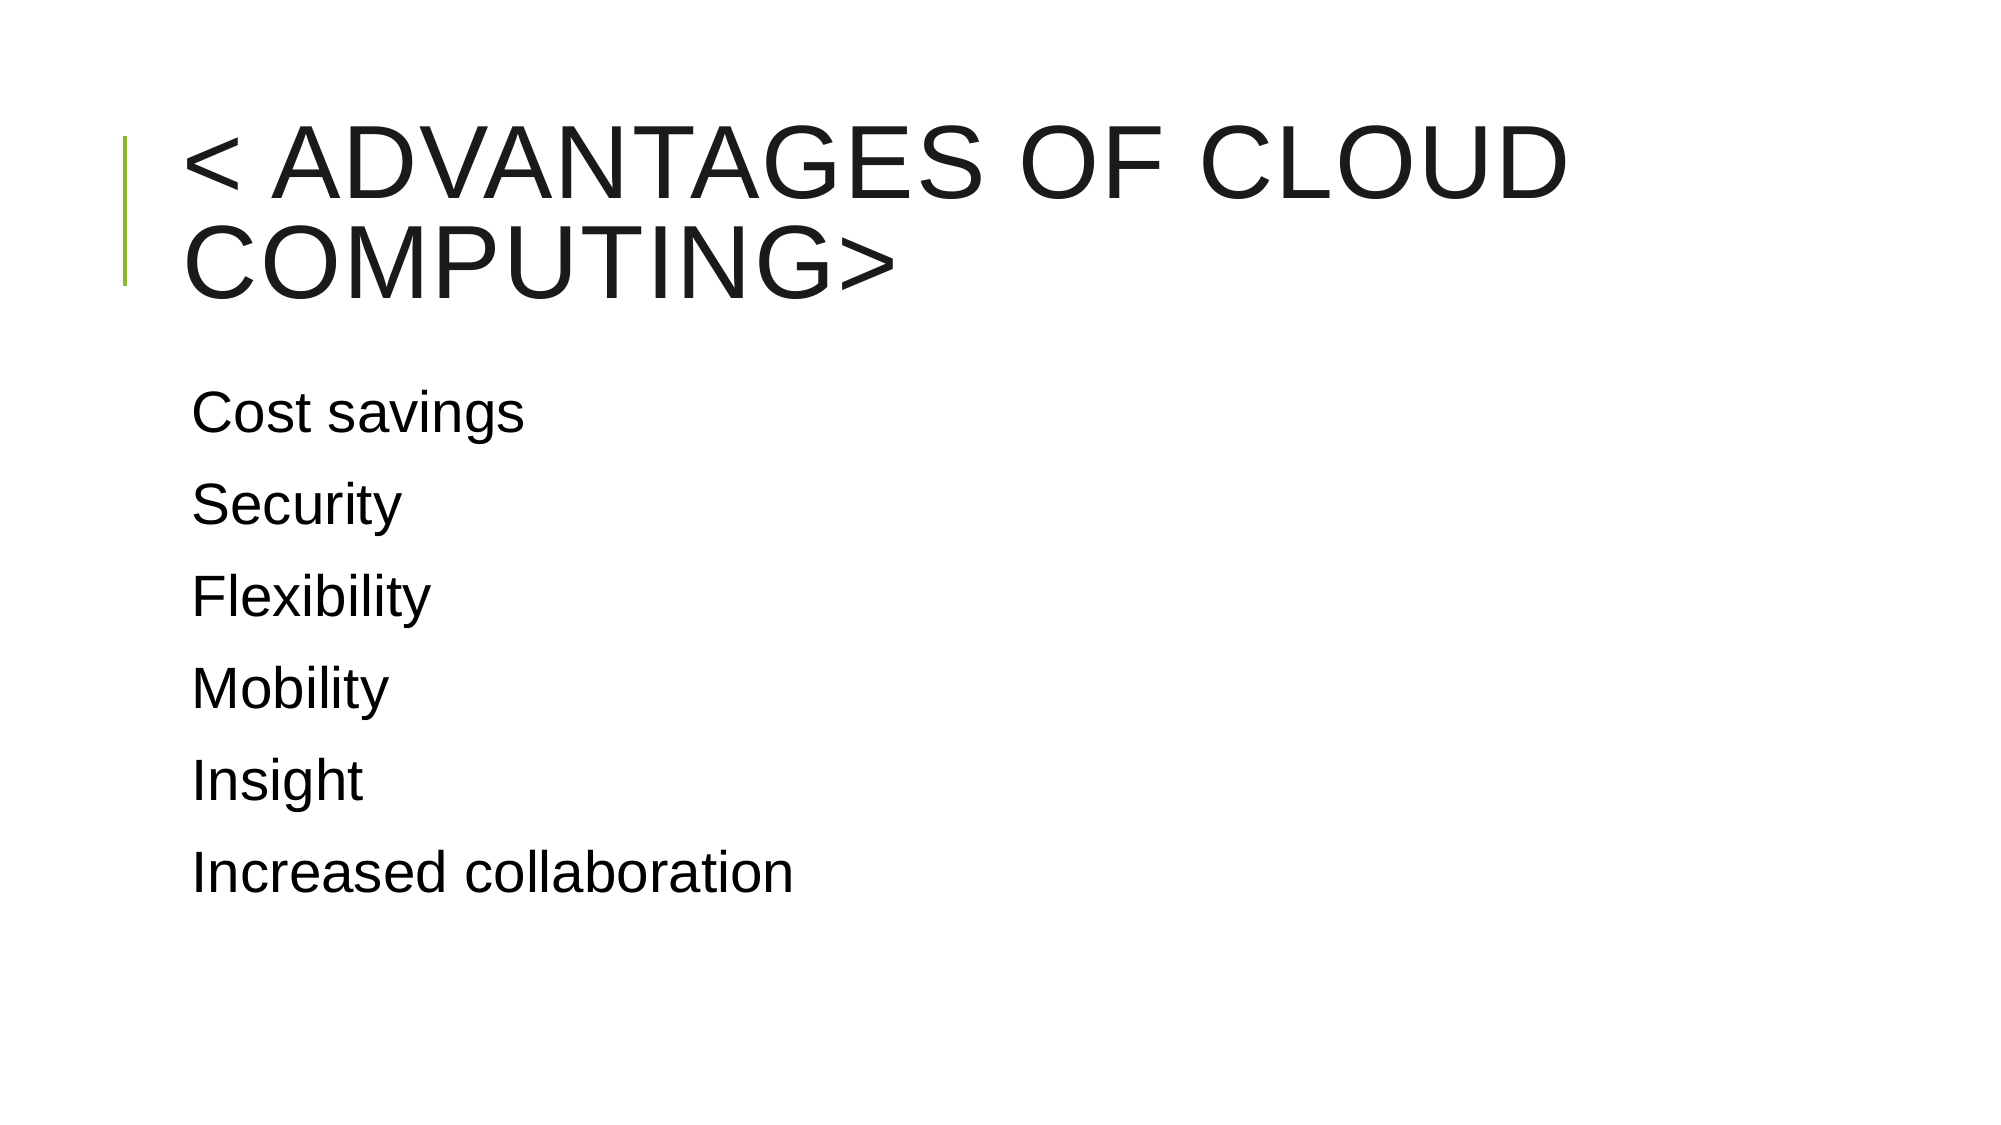

# < Advantages of Cloud Computing>
Cost savings
Security
Flexibility
Mobility
Insight
Increased collaboration